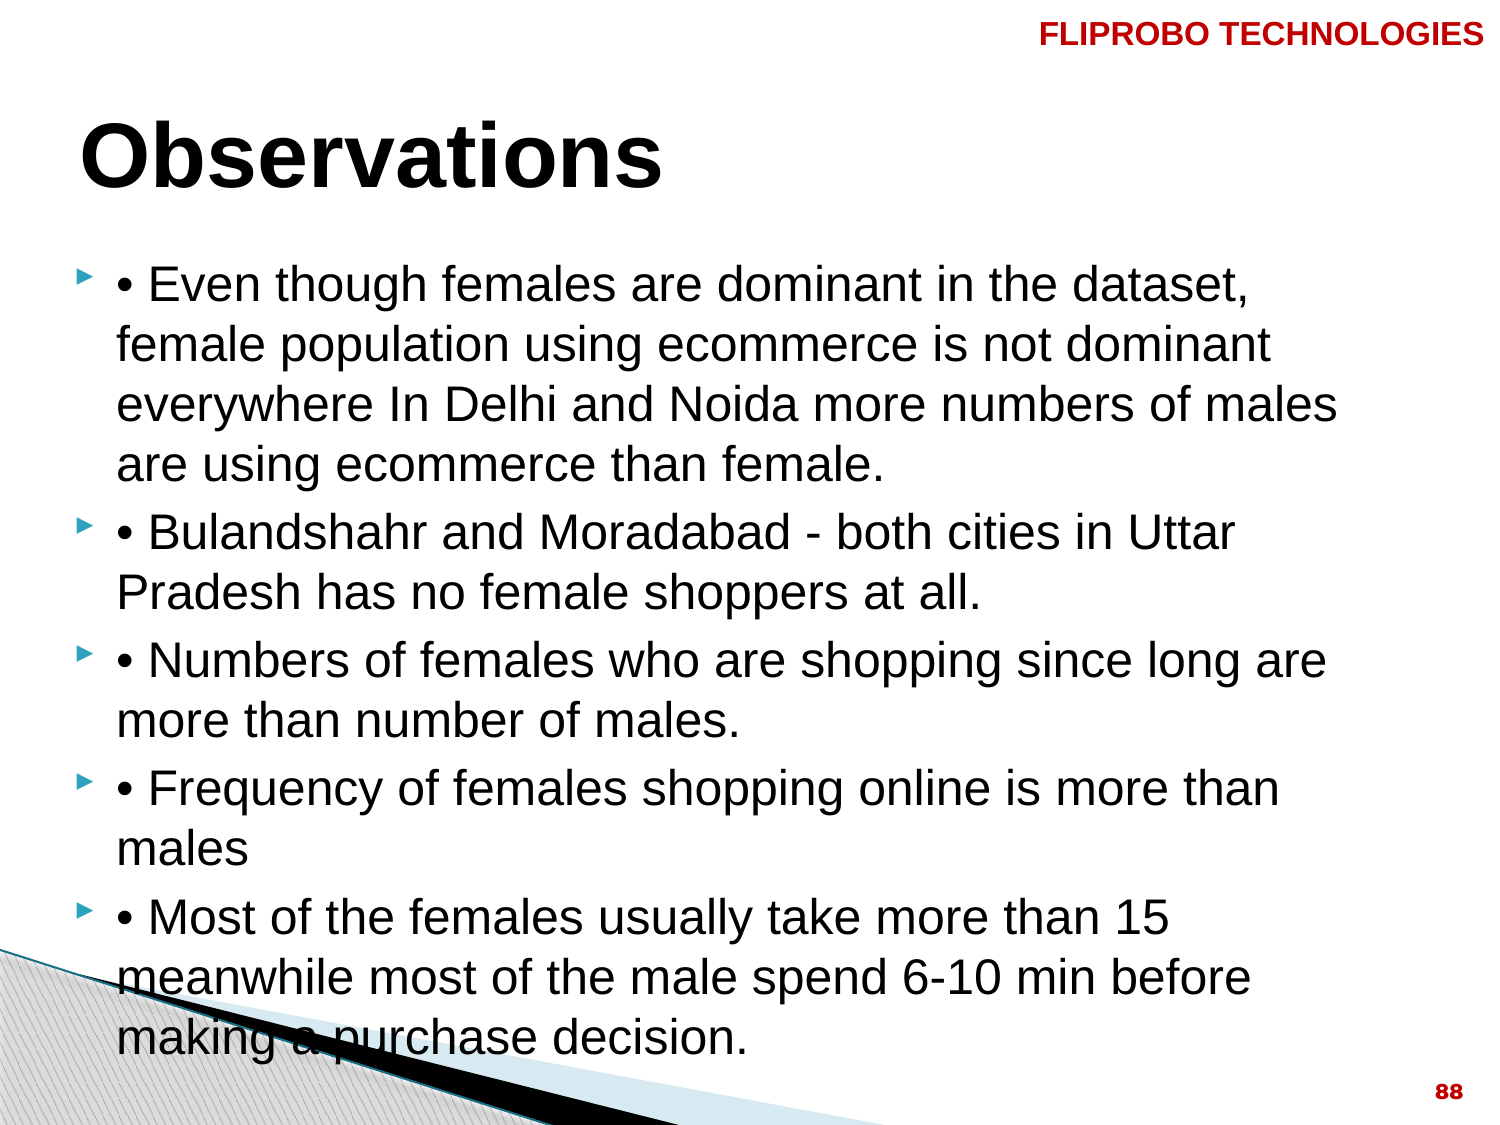

FLIPROBO TECHNOLOGIES
# Observations
• Even though females are dominant in the dataset, female population using ecommerce is not dominant everywhere In Delhi and Noida more numbers of males are using ecommerce than female.
• Bulandshahr and Moradabad - both cities in Uttar Pradesh has no female shoppers at all.
• Numbers of females who are shopping since long are more than number of males.
• Frequency of females shopping online is more than males
• Most of the females usually take more than 15 meanwhile most of the male spend 6-10 min before making a purchase decision.
88